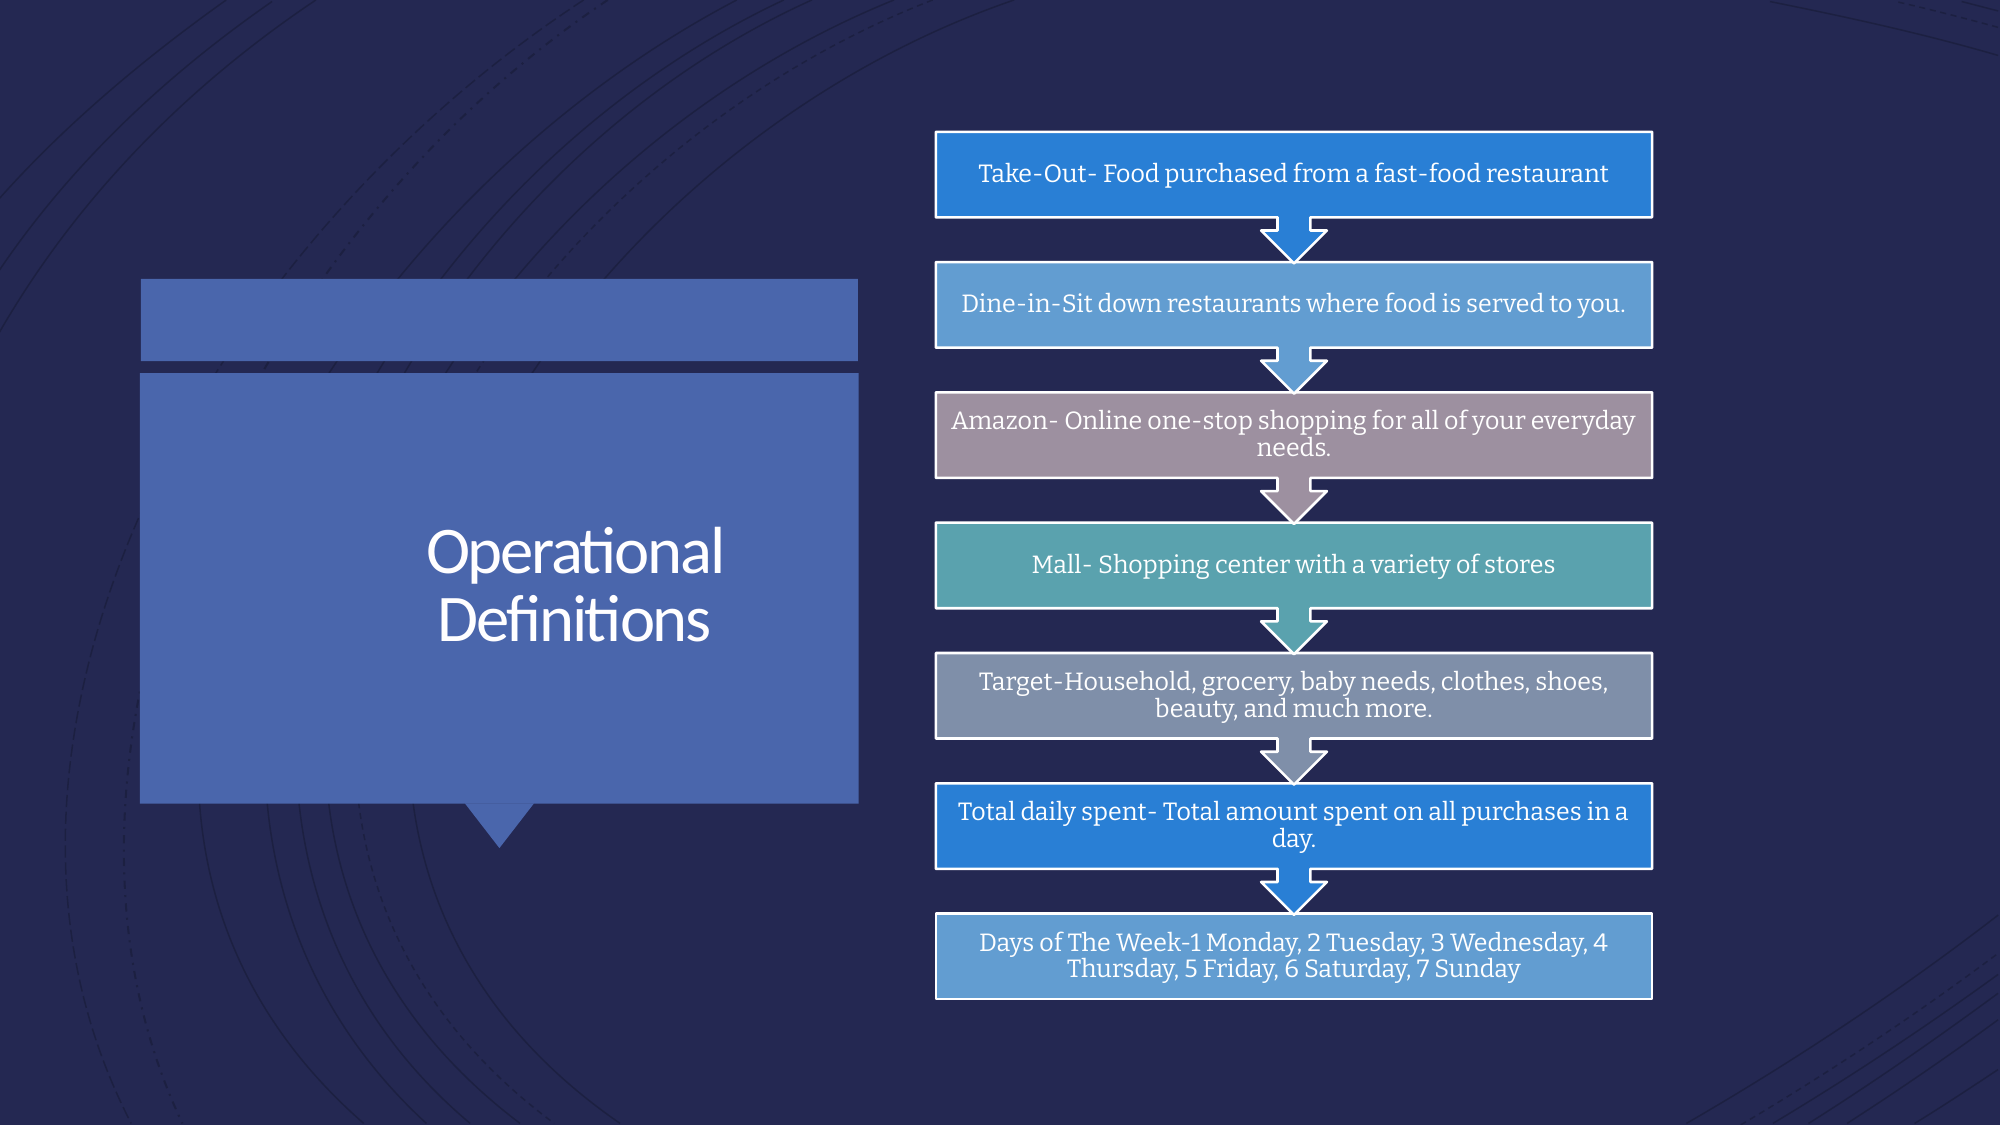

Days of The Week-1 Monday, 2 Tuesday, 3 Wednesday, 4 Thursday, 5 Friday, 6 Saturday, 7 Sunday
Total daily spent- Total amount spent on all purchases in a day.
Target-Household, grocery, baby needs, clothes, shoes, beauty, and much more.
Mall- Shopping center with a variety of stores
Amazon- Online one-stop shopping for all of your everyday needs.
Dine-in-Sit down restaurants where food is served to you.
Take-Out- Food purchased from a fast-food restaurant
# Operational Definitions